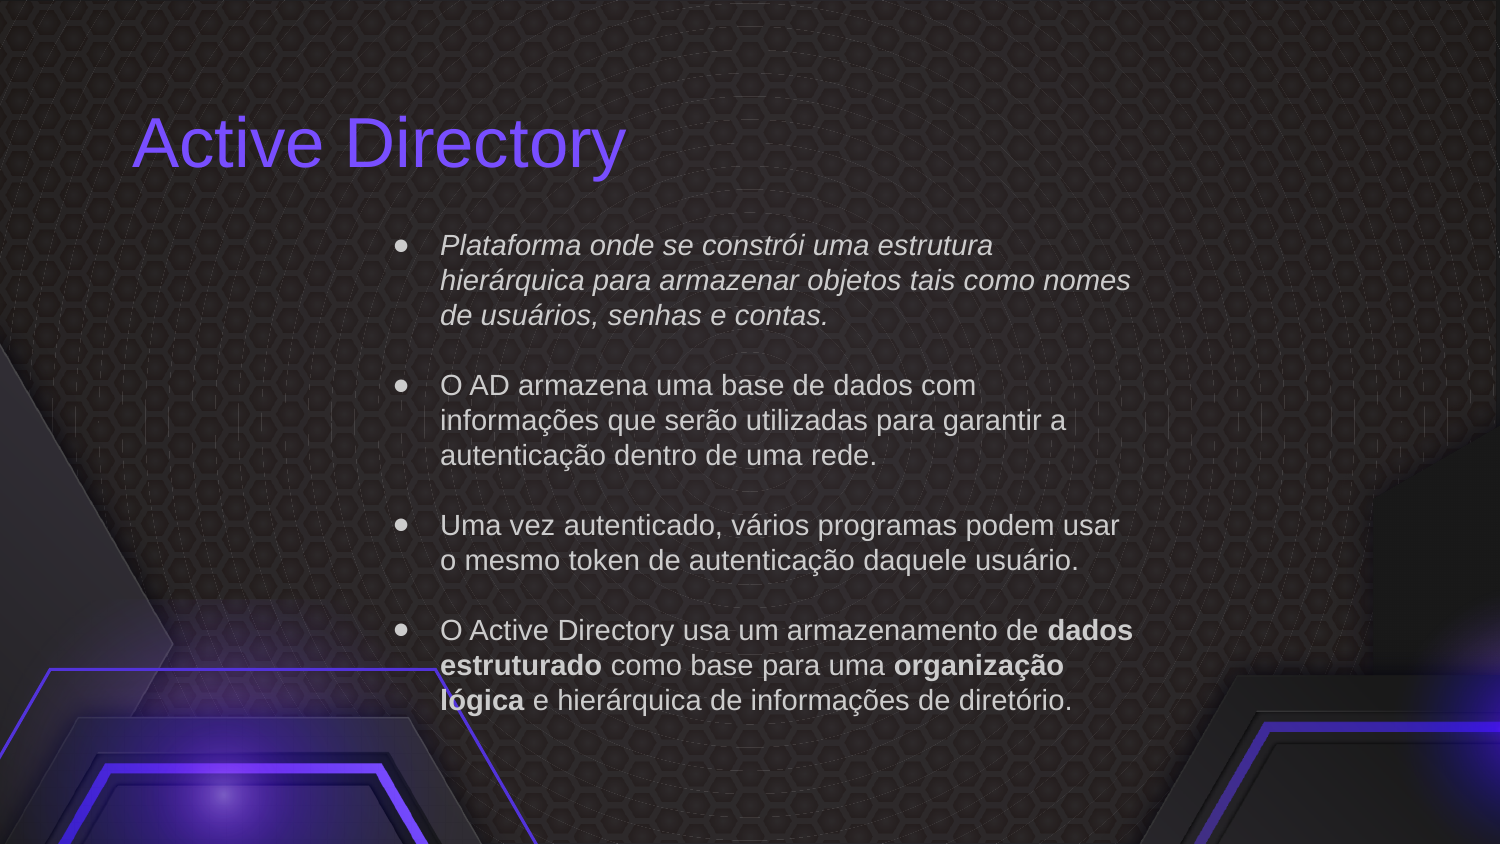

# Active Directory
Plataforma onde se constrói uma estrutura hierárquica para armazenar objetos tais como nomes de usuários, senhas e contas.

O AD armazena uma base de dados com informações que serão utilizadas para garantir a autenticação dentro de uma rede.

Uma vez autenticado, vários programas podem usar o mesmo token de autenticação daquele usuário.

O Active Directory usa um armazenamento de dados estruturado como base para uma organização lógica e hierárquica de informações de diretório.